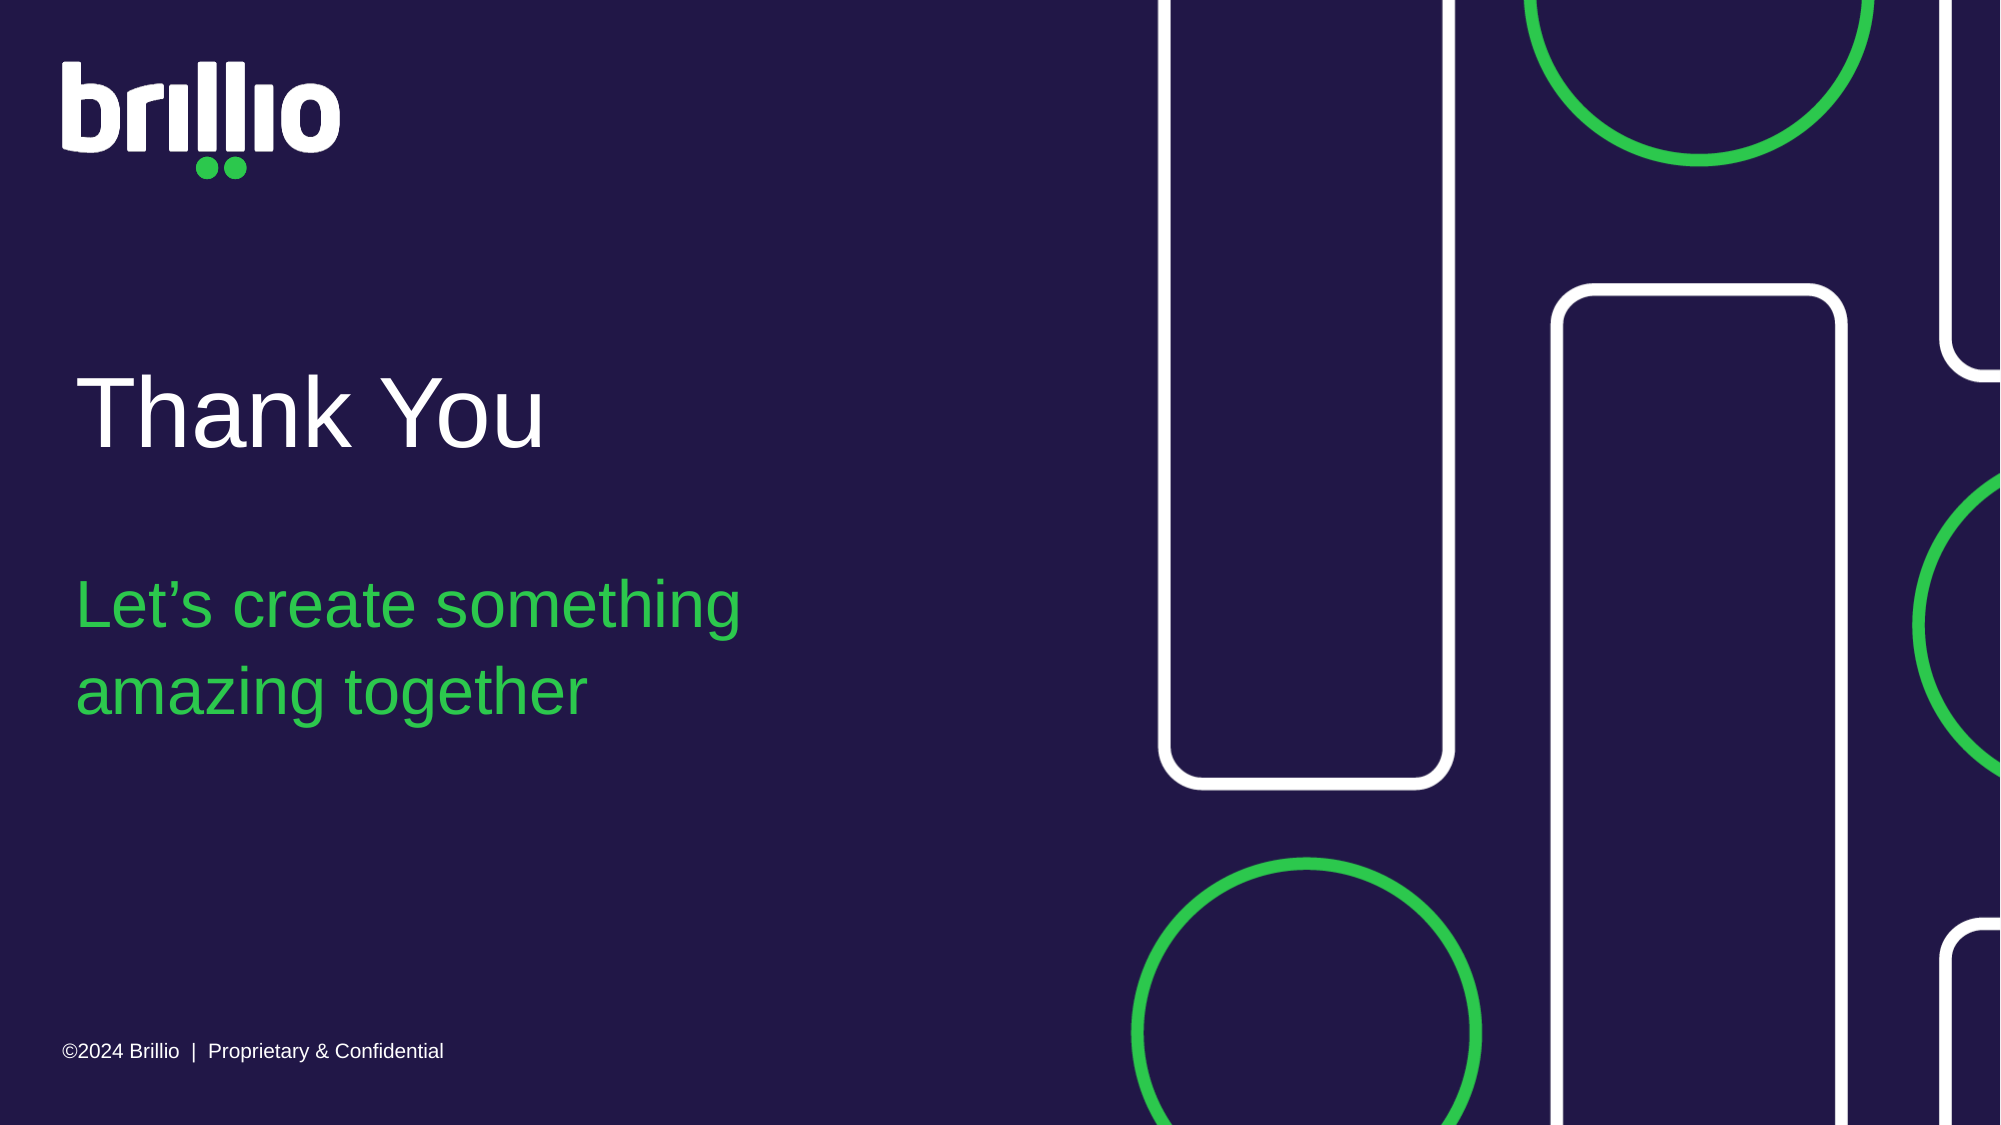

# Thank You Let’s create something amazing together